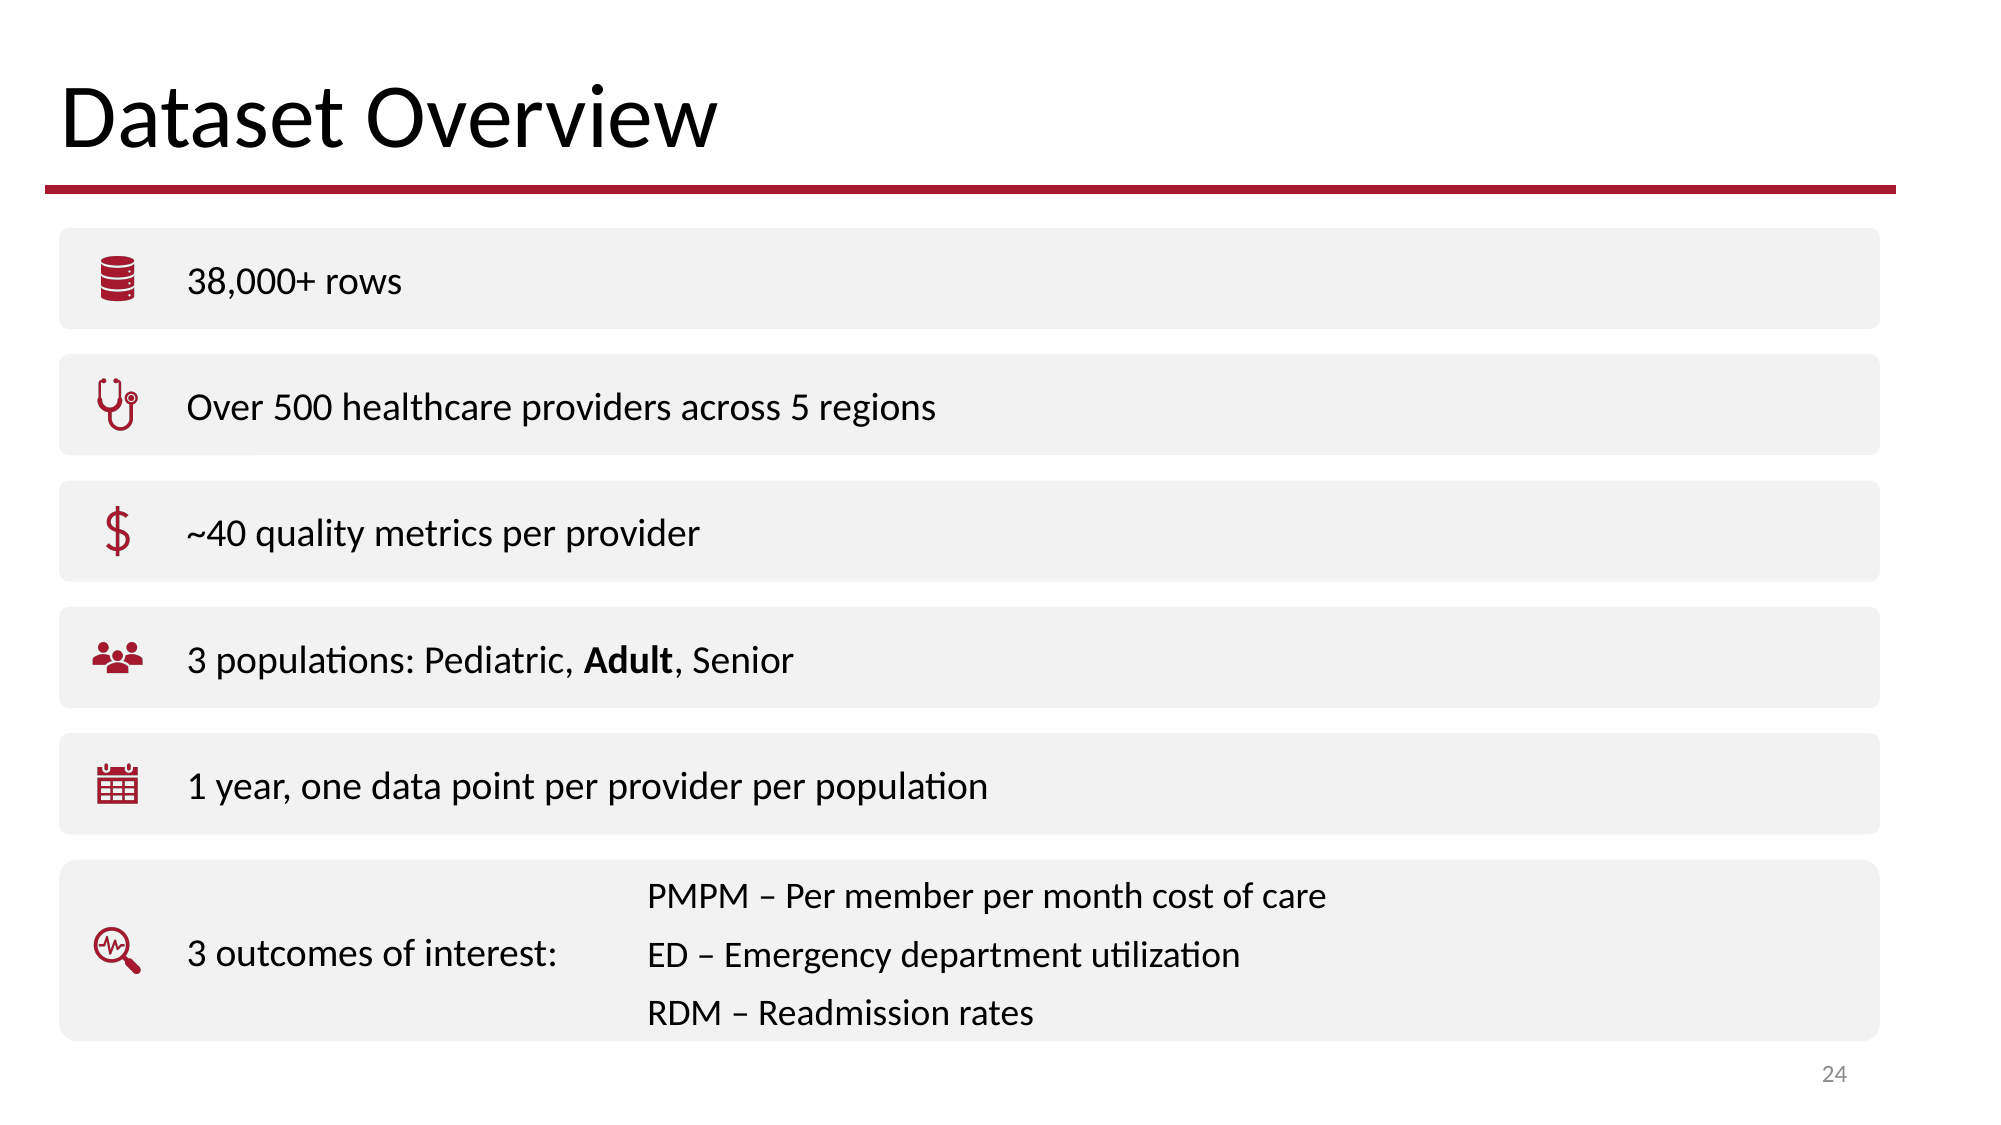

# Dataset Overview

38,000+ rows
Over 500 healthcare providers across 5 regions
~40 quality metrics per provider
3 populations: Pediatric, Adult, Senior
1 year, one data point per provider per population
3 outcomes of interest:
PMPM – Per member per month cost of care
ED – Emergency department utilization
RDM – Readmission rates
24